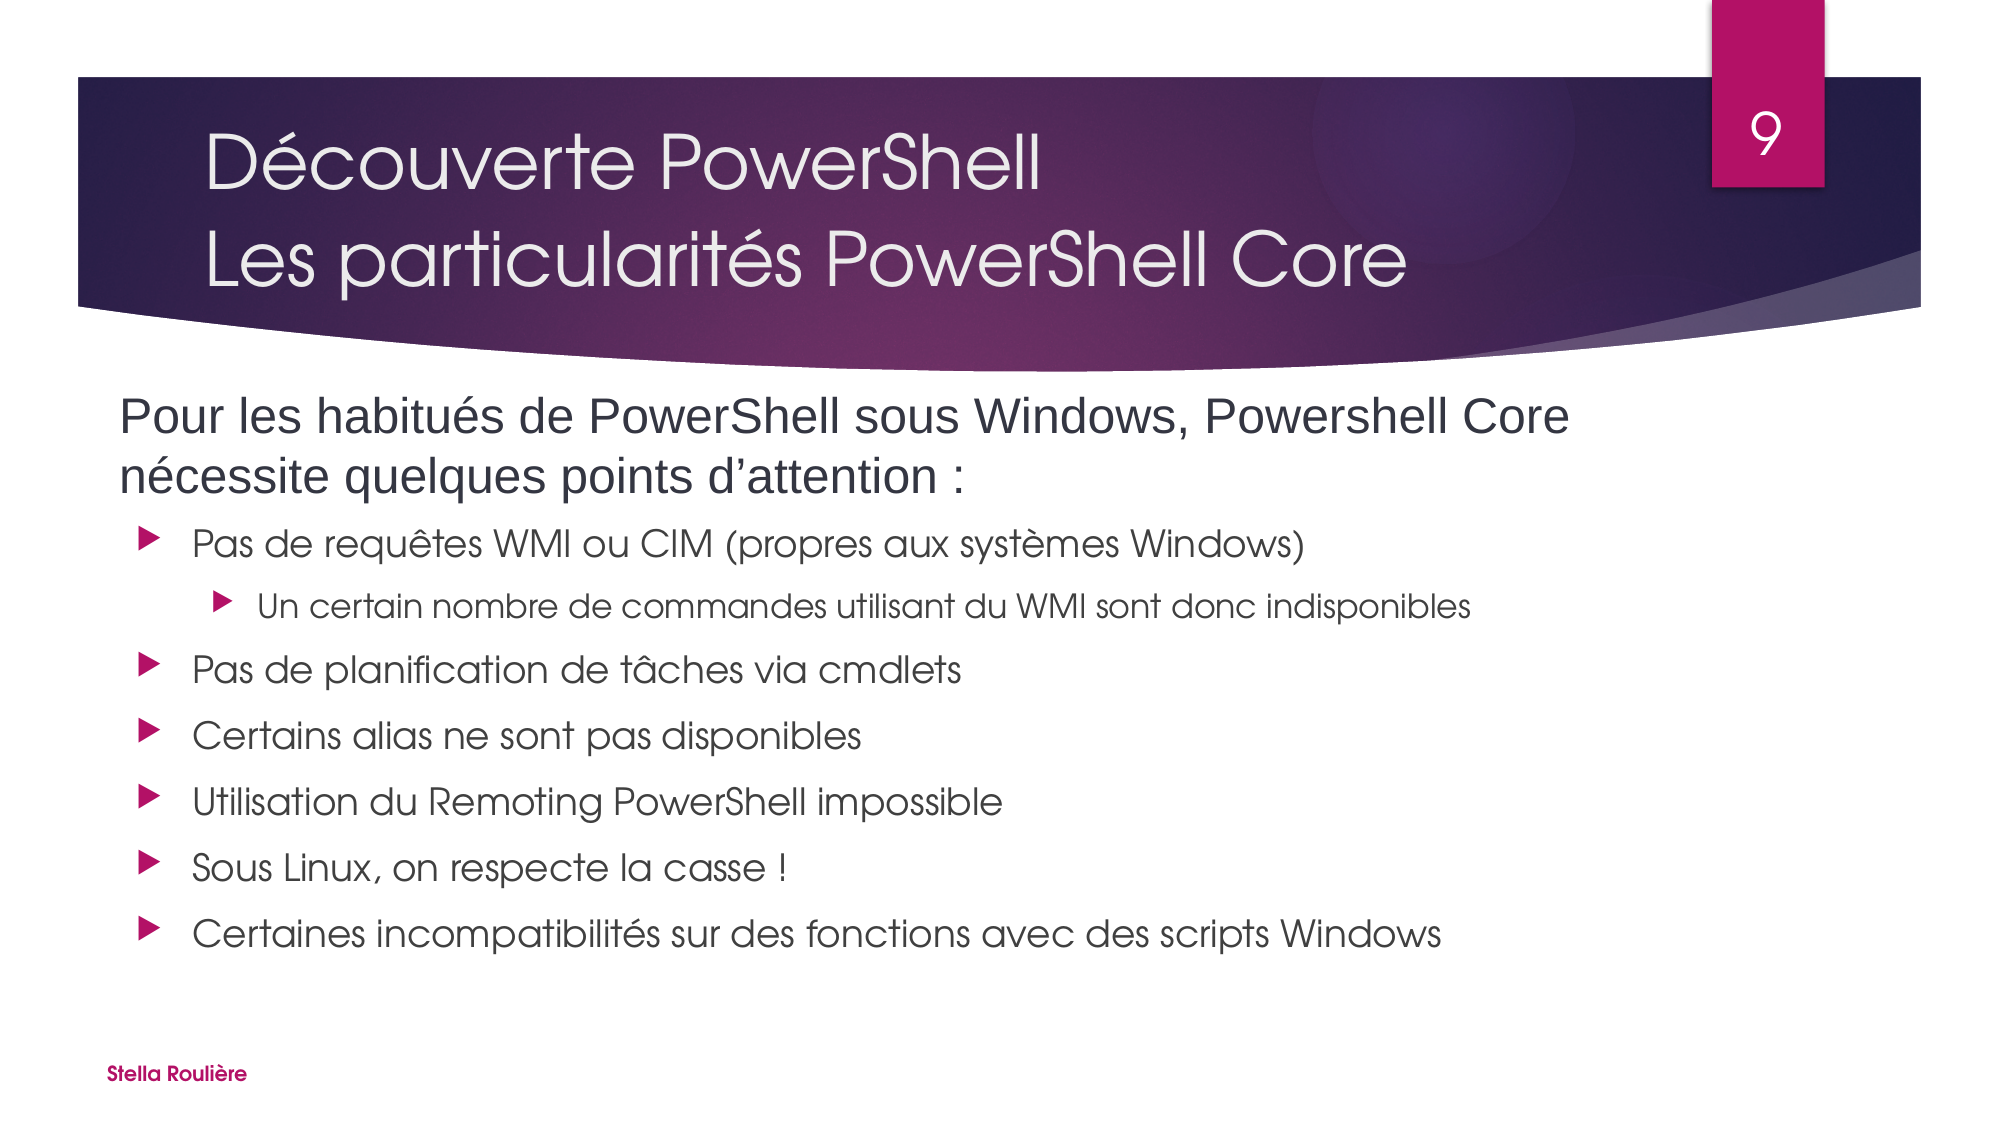

Découverte PowerShell
9
# Les particularités PowerShell Core
Pour les habitués de PowerShell sous Windows, Powershell Core nécessite quelques points d’attention :
Pas de requêtes WMI ou CIM (propres aux systèmes Windows)
Un certain nombre de commandes utilisant du WMI sont donc indisponibles
Pas de planification de tâches via cmdlets
Certains alias ne sont pas disponibles
Utilisation du Remoting PowerShell impossible
Sous Linux, on respecte la casse !
Certaines incompatibilités sur des fonctions avec des scripts Windows
Stella Roulière